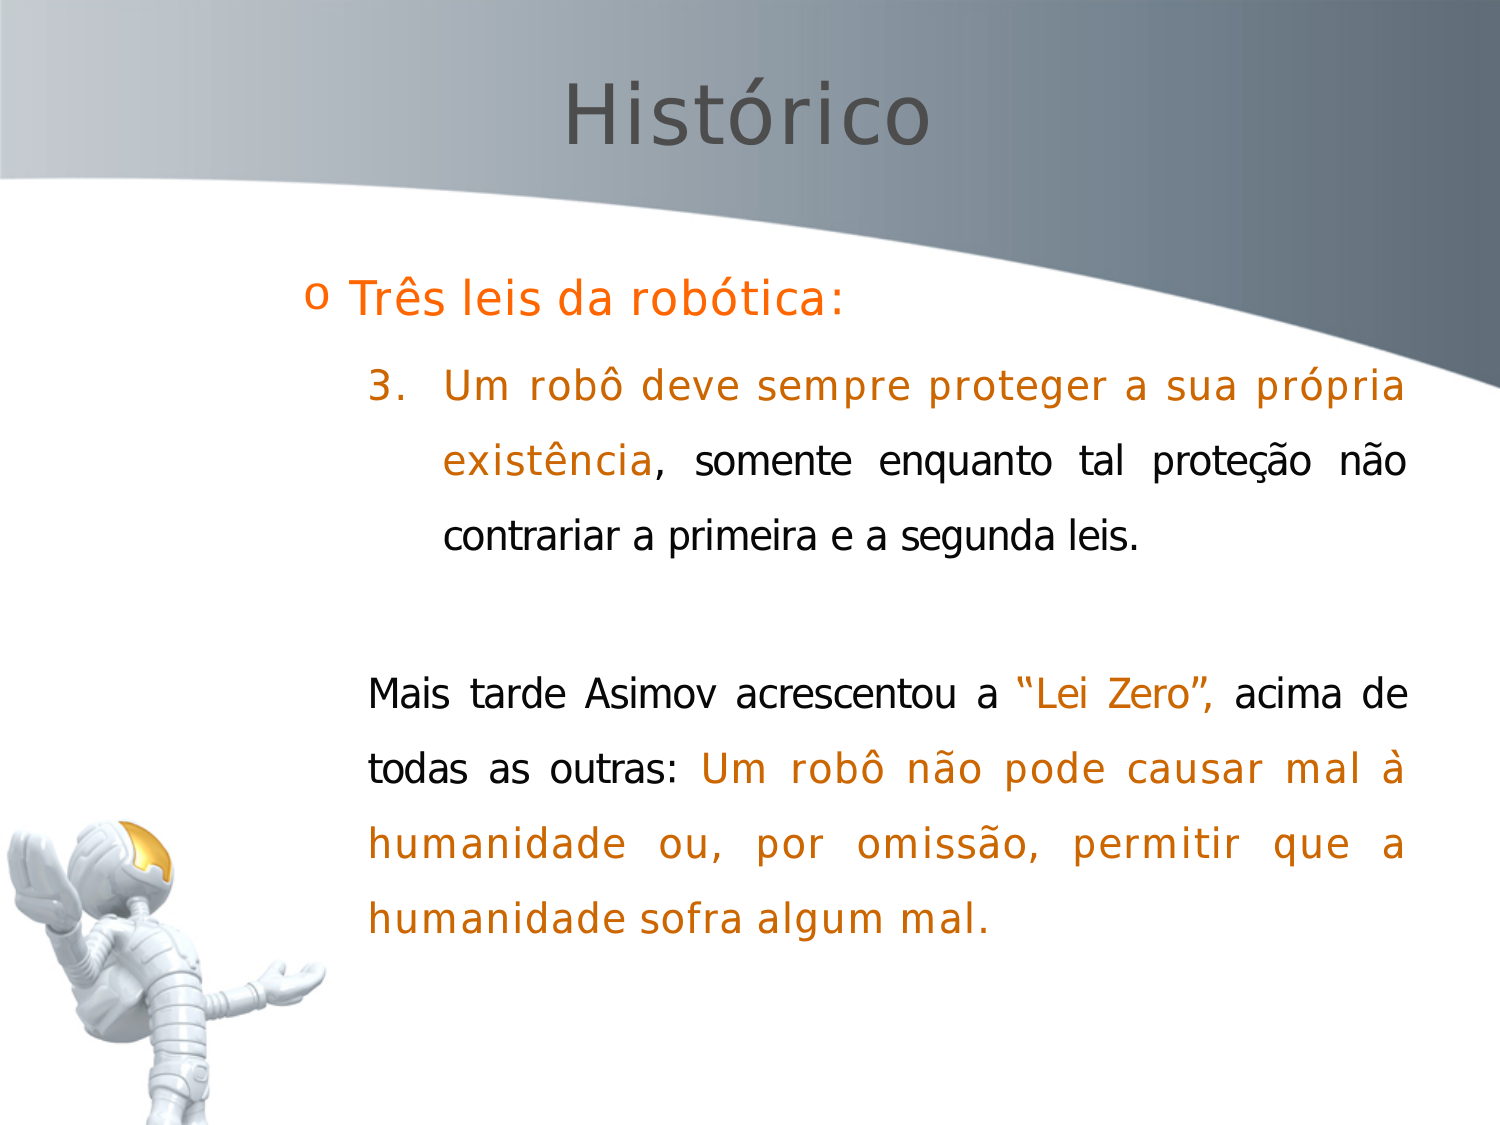

# Histórico
Três leis da robótica:
Um robô deve sempre proteger a sua própria existência, somente enquanto tal proteção não contrariar a primeira e a segunda leis.

Mais tarde Asimov acrescentou a “Lei Zero”, acima de todas as outras: Um robô não pode causar mal à humanidade ou, por omissão, permitir que a humanidade sofra algum mal.